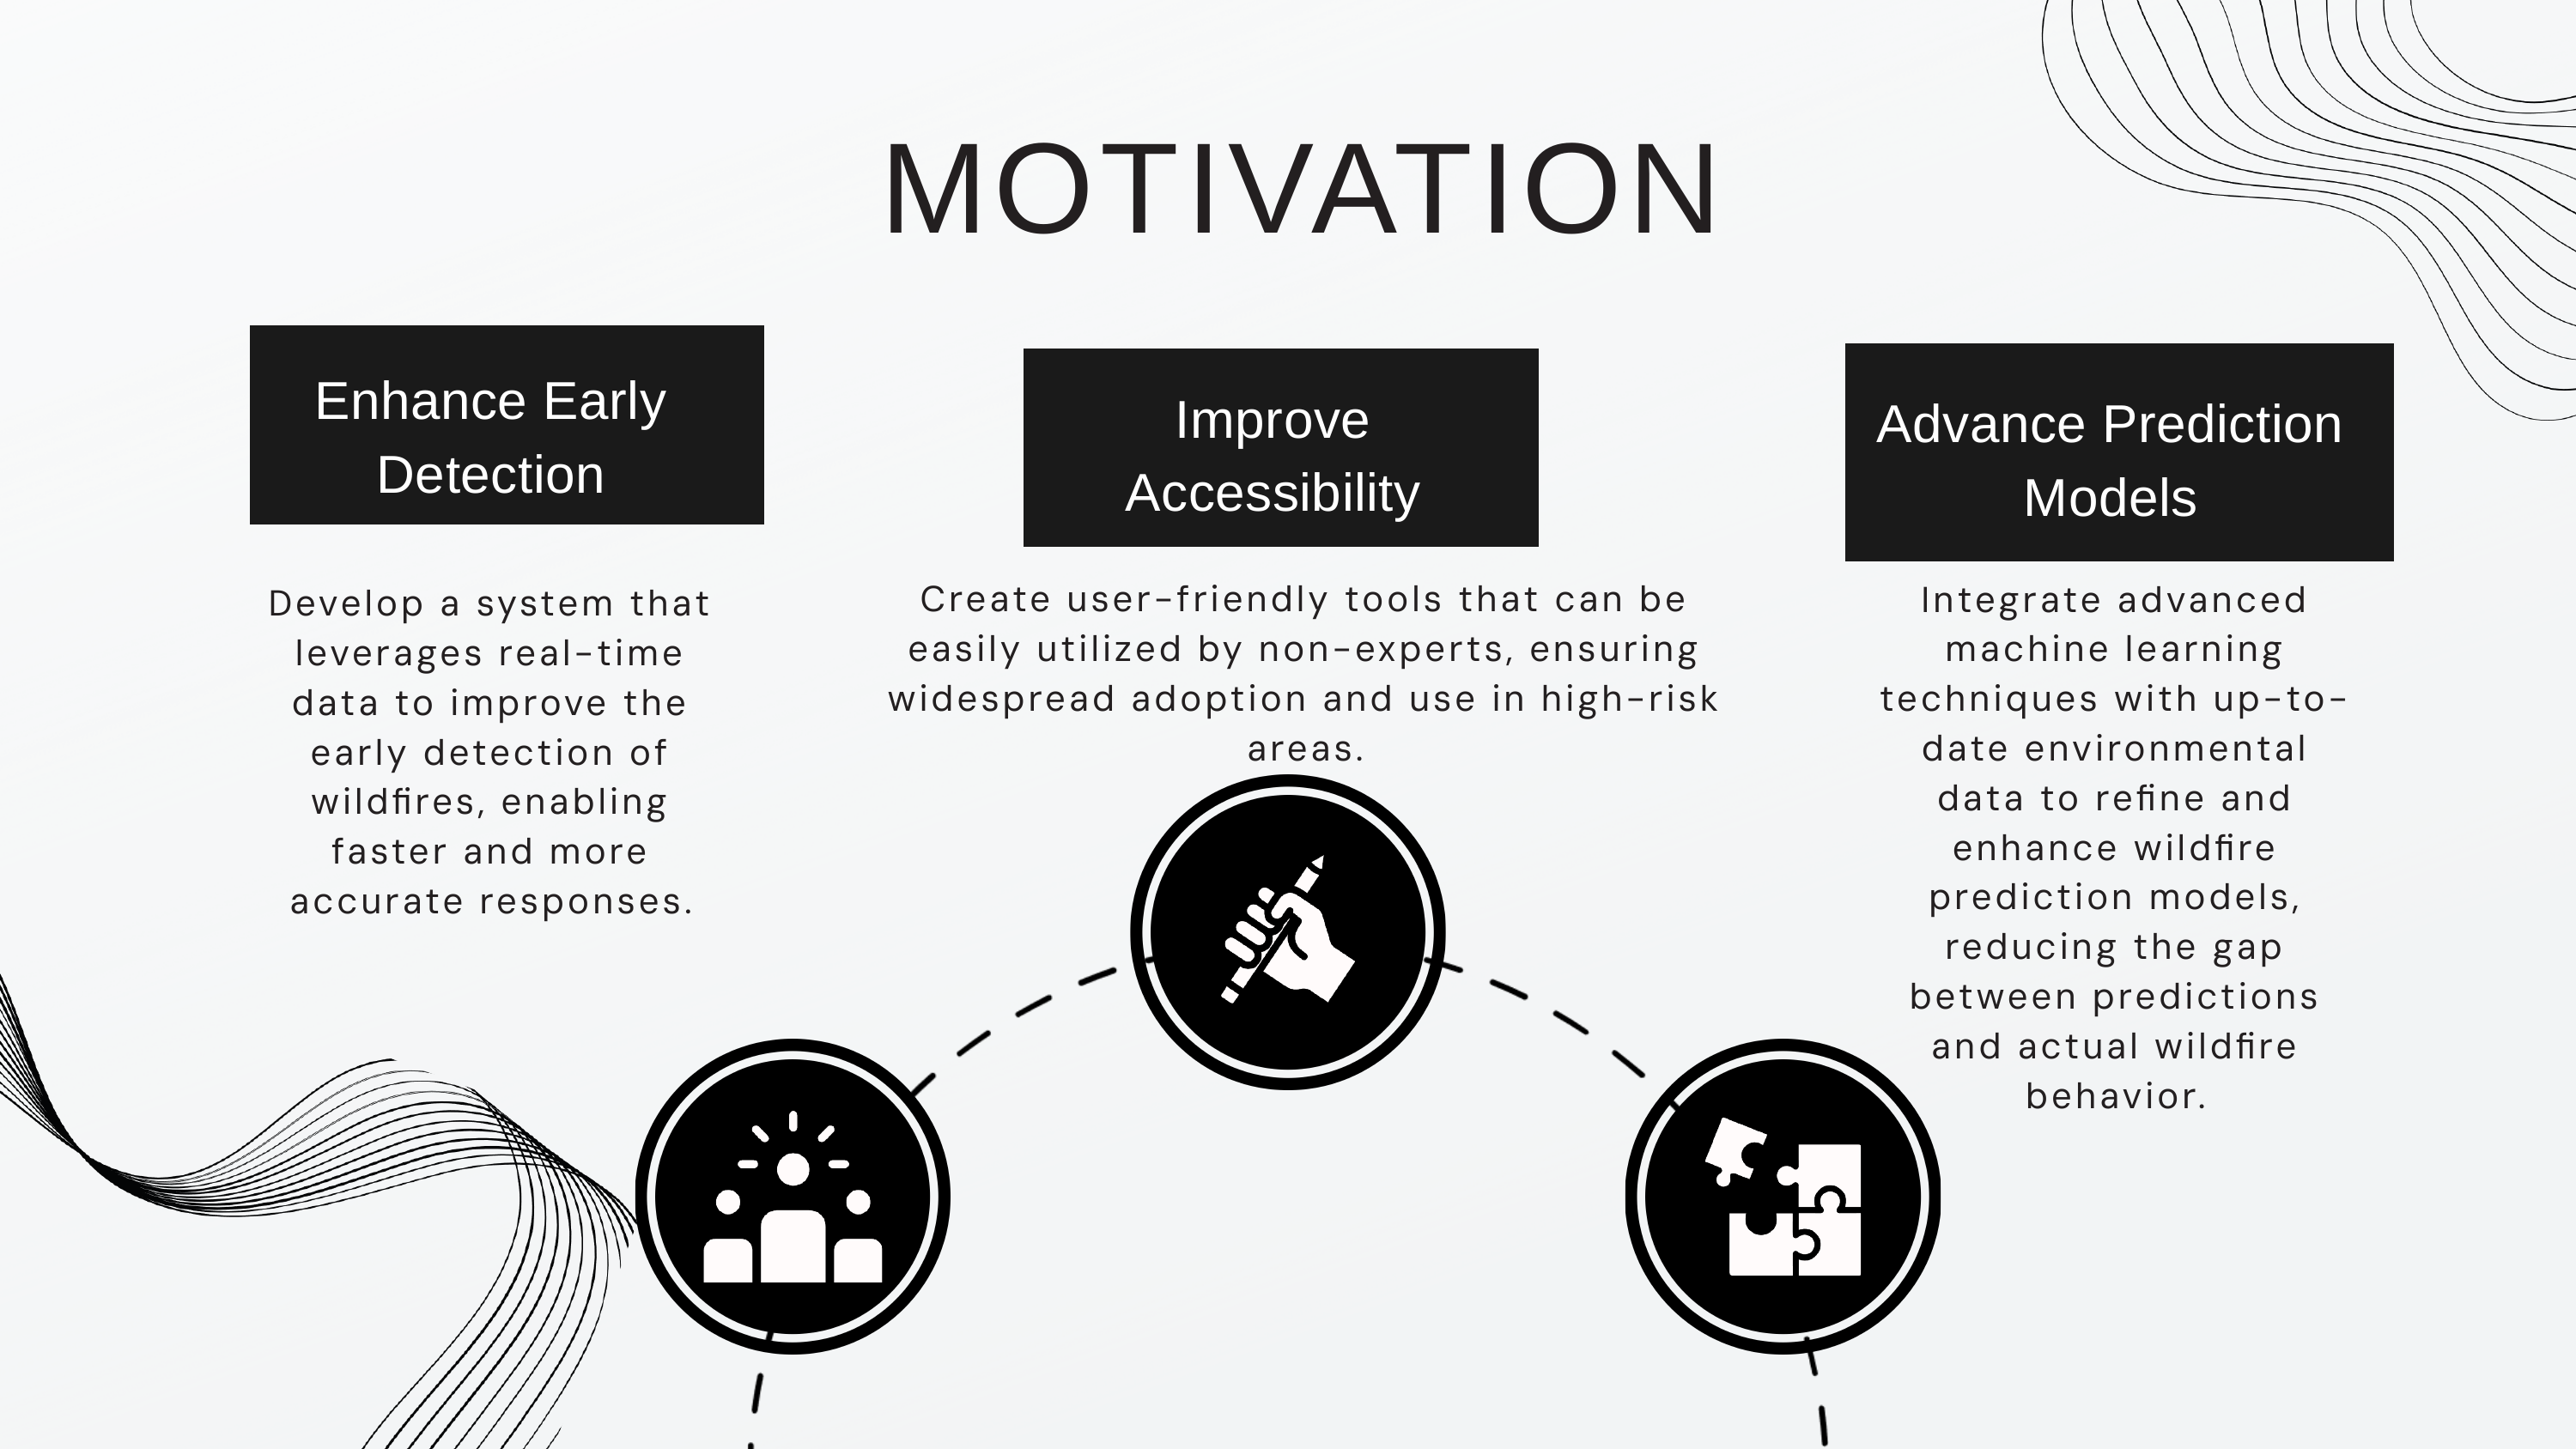

MOTIVATION
Enhance Early Detection

Advance Prediction Models

Improve Accessibility

Create user-friendly tools that can be easily utilized by non-experts, ensuring widespread adoption and use in high-risk areas.
Integrate advanced machine learning techniques with up-to-date environmental data to refine and enhance wildfire prediction models, reducing the gap between predictions and actual wildfire behavior.
Develop a system that leverages real-time data to improve the early detection of wildfires, enabling faster and more accurate responses.